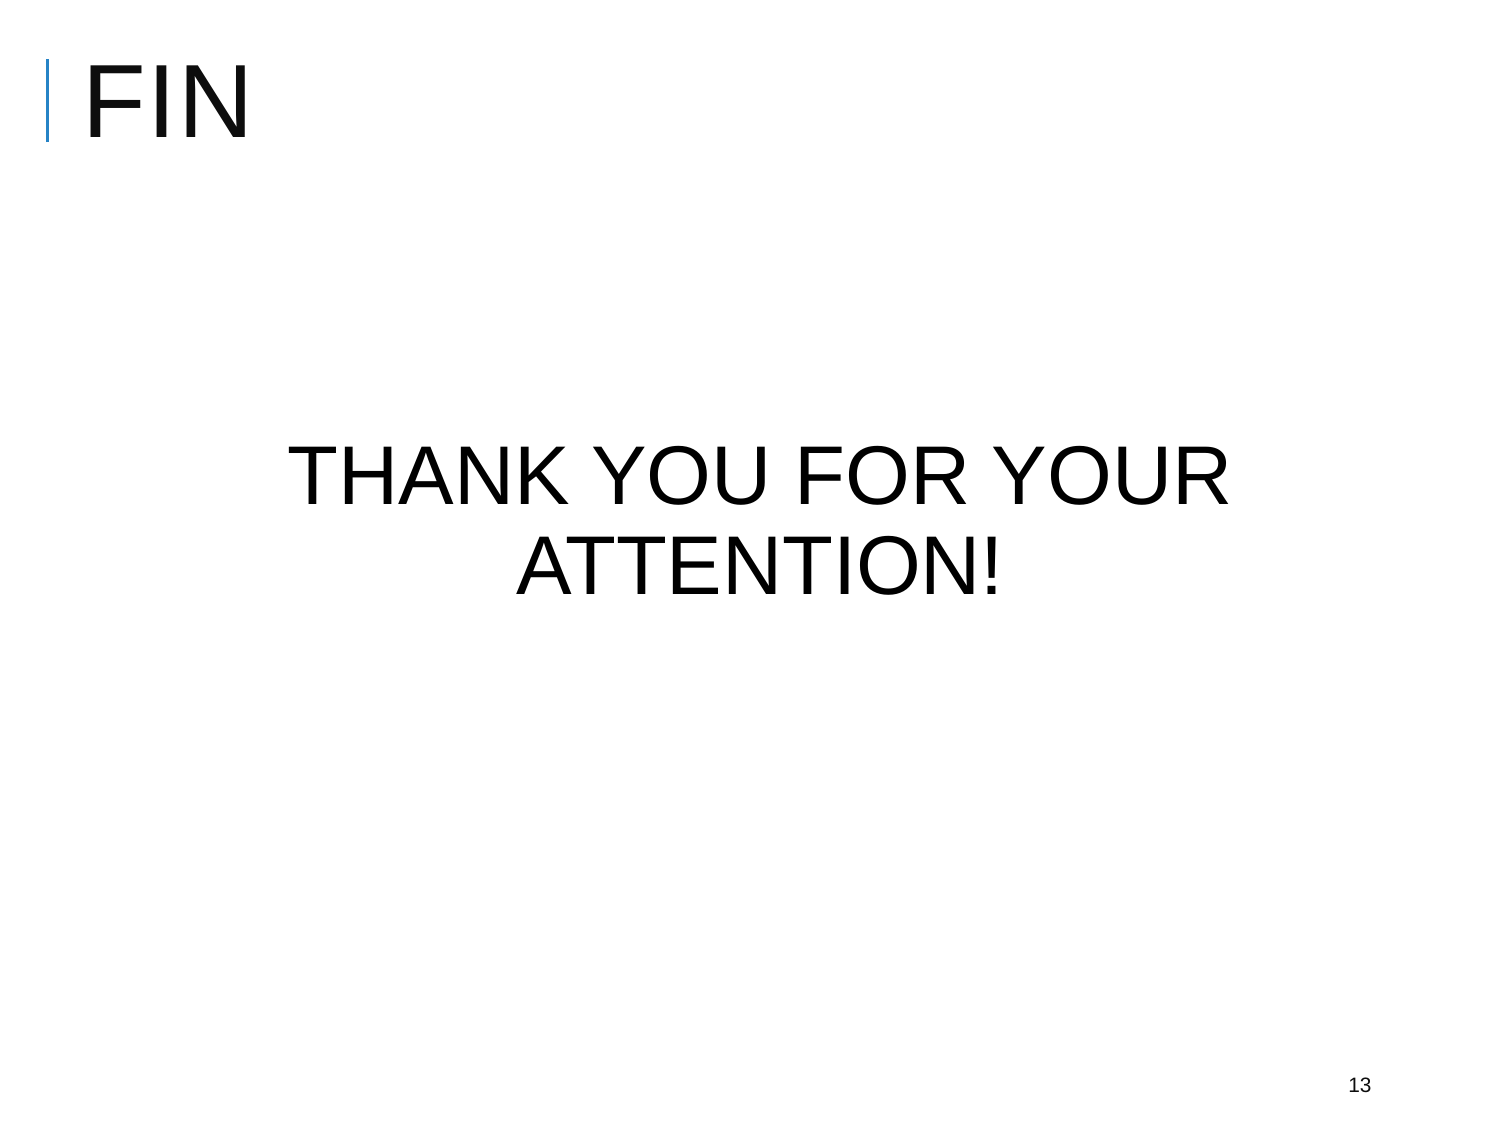

# FIN

THANK YOU FOR YOUR ATTENTION!
13